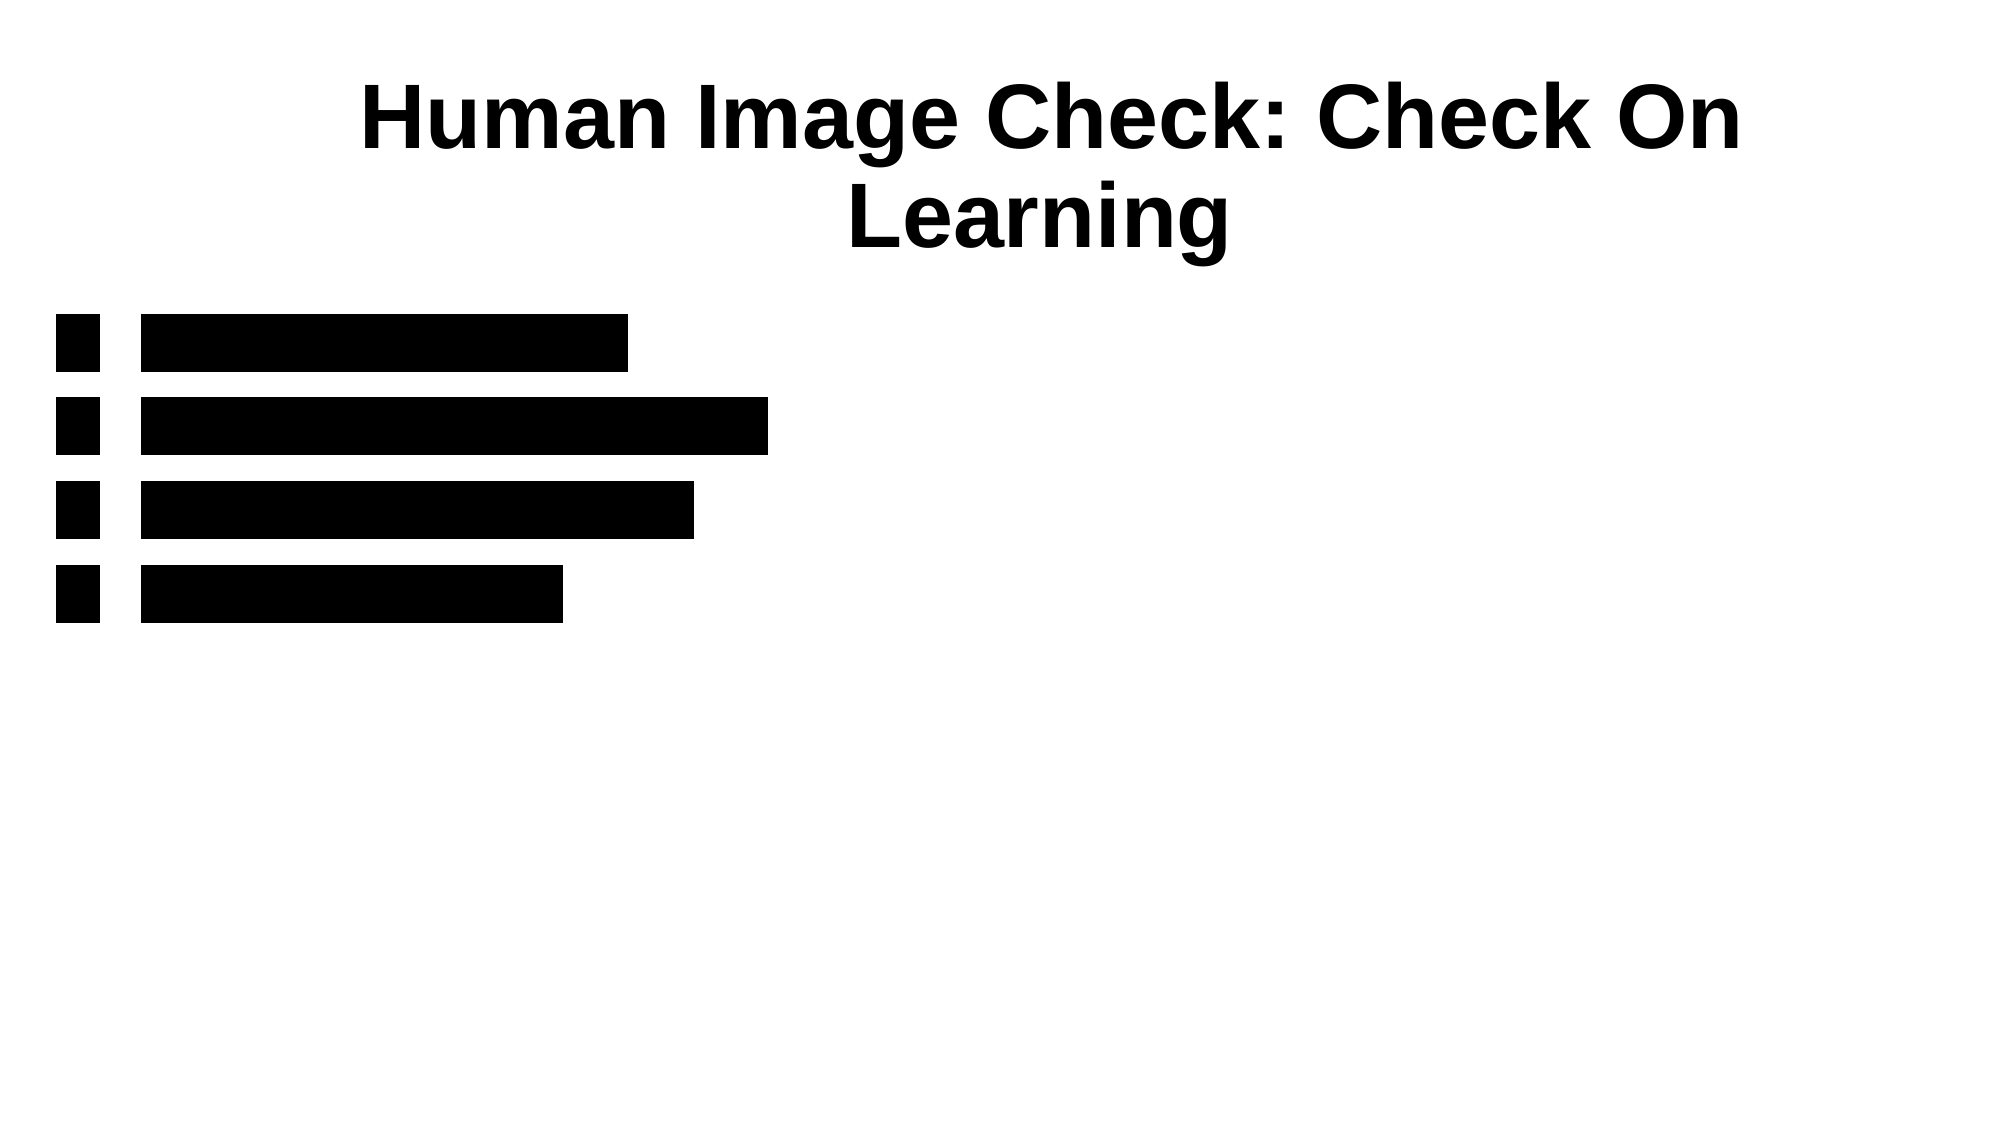

# Human Image Check: Check On Learning
Context of the scene
Hands and limbs of people
Face and facial features
Clothes and items